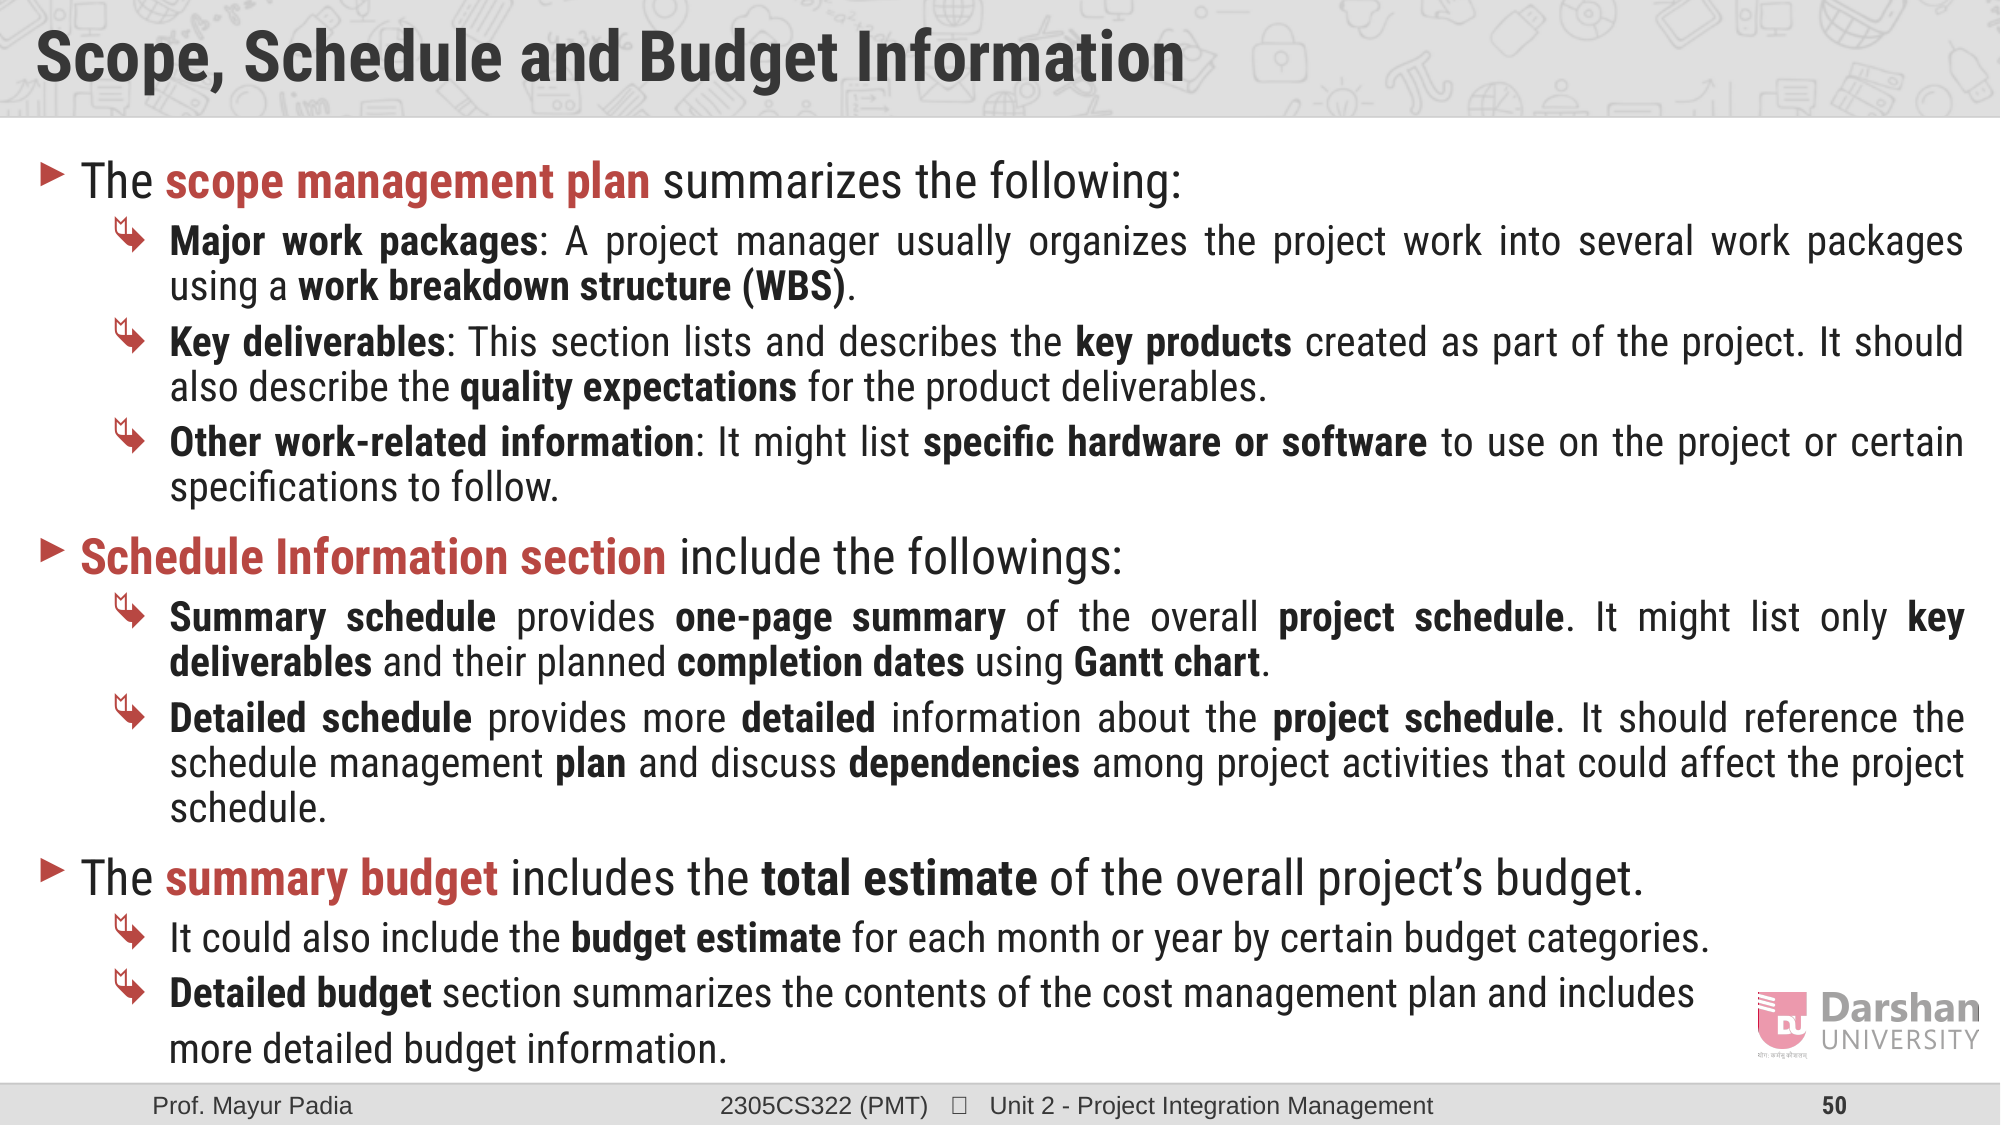

# Scope, Schedule and Budget Information
The scope management plan summarizes the following:
Major work packages: A project manager usually organizes the project work into several work packages using a work breakdown structure (WBS).
Key deliverables: This section lists and describes the key products created as part of the project. It should also describe the quality expectations for the product deliverables.
Other work-related information: It might list specific hardware or software to use on the project or certain specifications to follow.
Schedule Information section include the followings:
Summary schedule provides one-page summary of the overall project schedule. It might list only key deliverables and their planned completion dates using Gantt chart.
Detailed schedule provides more detailed information about the project schedule. It should reference the schedule management plan and discuss dependencies among project activities that could affect the project schedule.
The summary budget includes the total estimate of the overall project’s budget.
It could also include the budget estimate for each month or year by certain budget categories.
Detailed budget section summarizes the contents of the cost management plan and includes
      more detailed budget information.